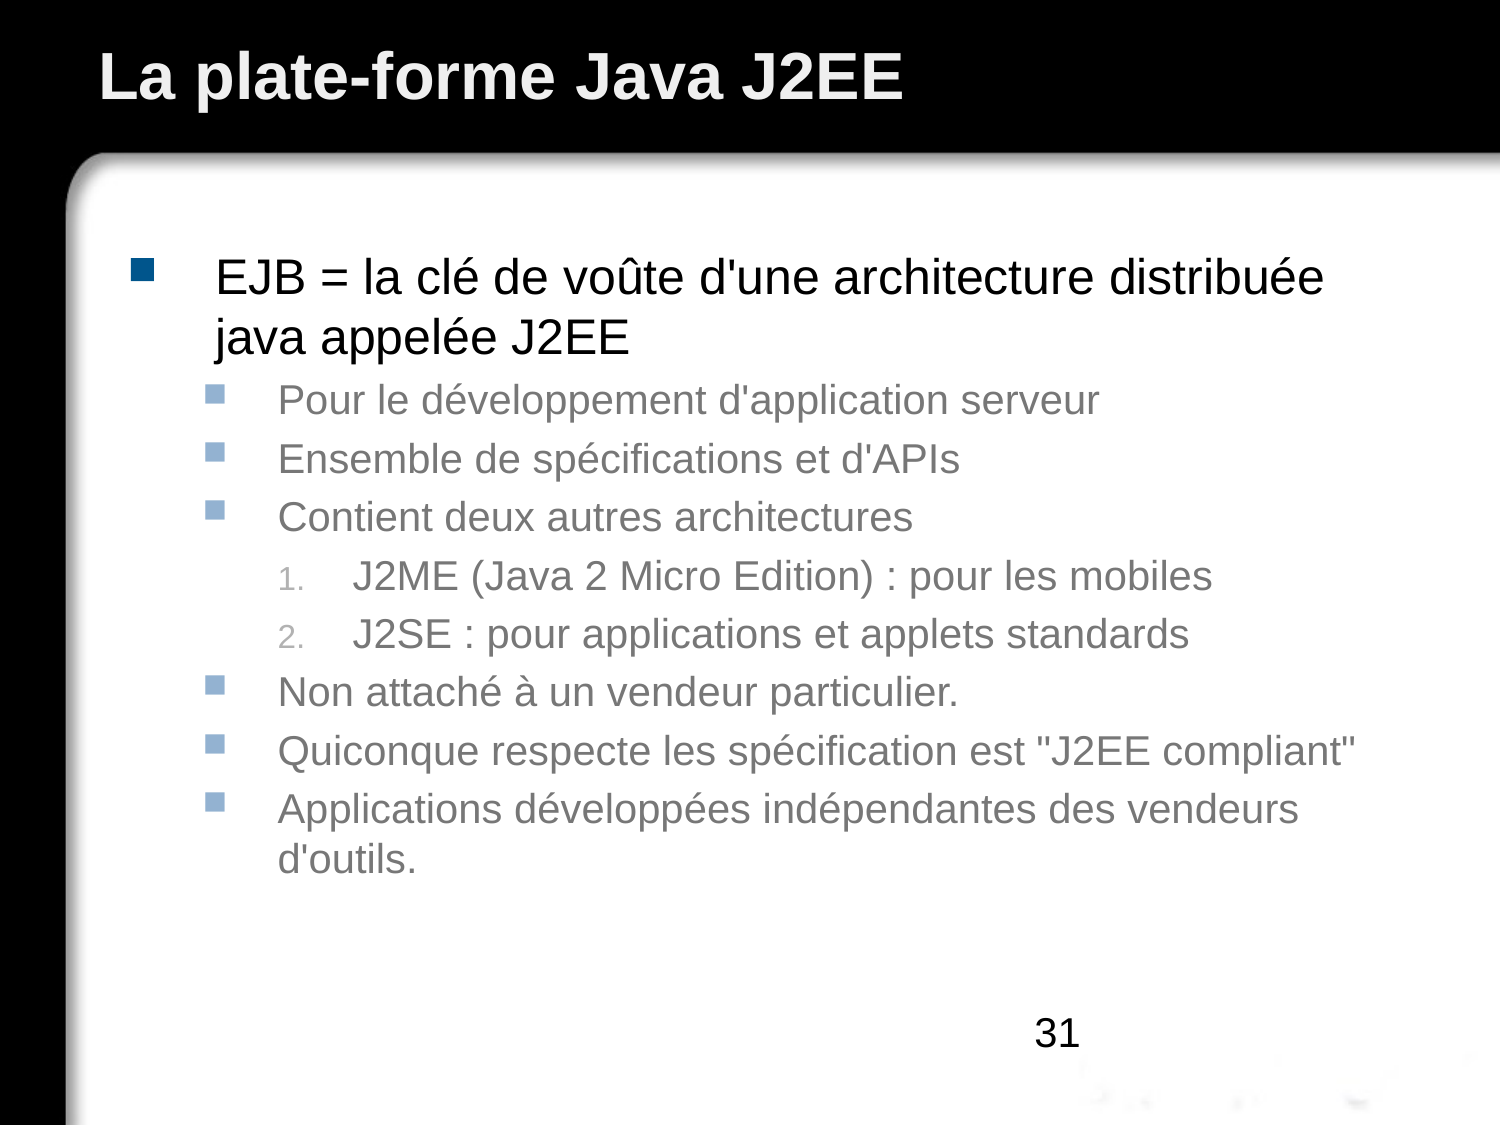

# La plate-forme Java J2EE
EJB = la clé de voûte d'une architecture distribuée java appelée J2EE
Pour le développement d'application serveur
Ensemble de spécifications et d'APIs
Contient deux autres architectures
J2ME (Java 2 Micro Edition) : pour les mobiles
J2SE : pour applications et applets standards
Non attaché à un vendeur particulier.
Quiconque respecte les spécification est "J2EE compliant"
Applications développées indépendantes des vendeurs d'outils.